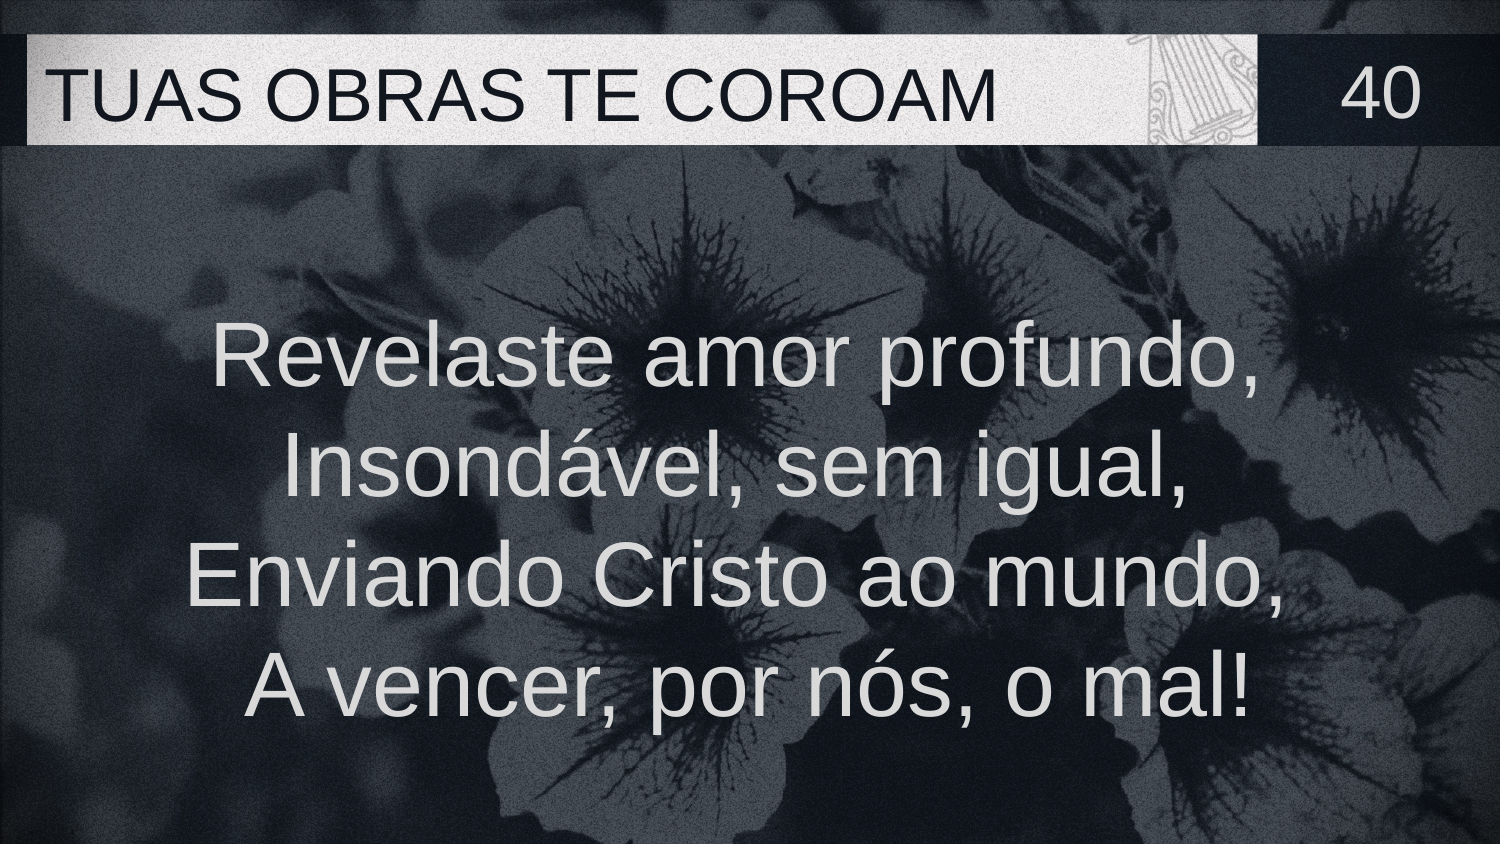

# TUAS OBRAS TE COROAM
40
Revelaste amor profundo,
Insondável, sem igual,
Enviando Cristo ao mundo,
A vencer, por nós, o mal!